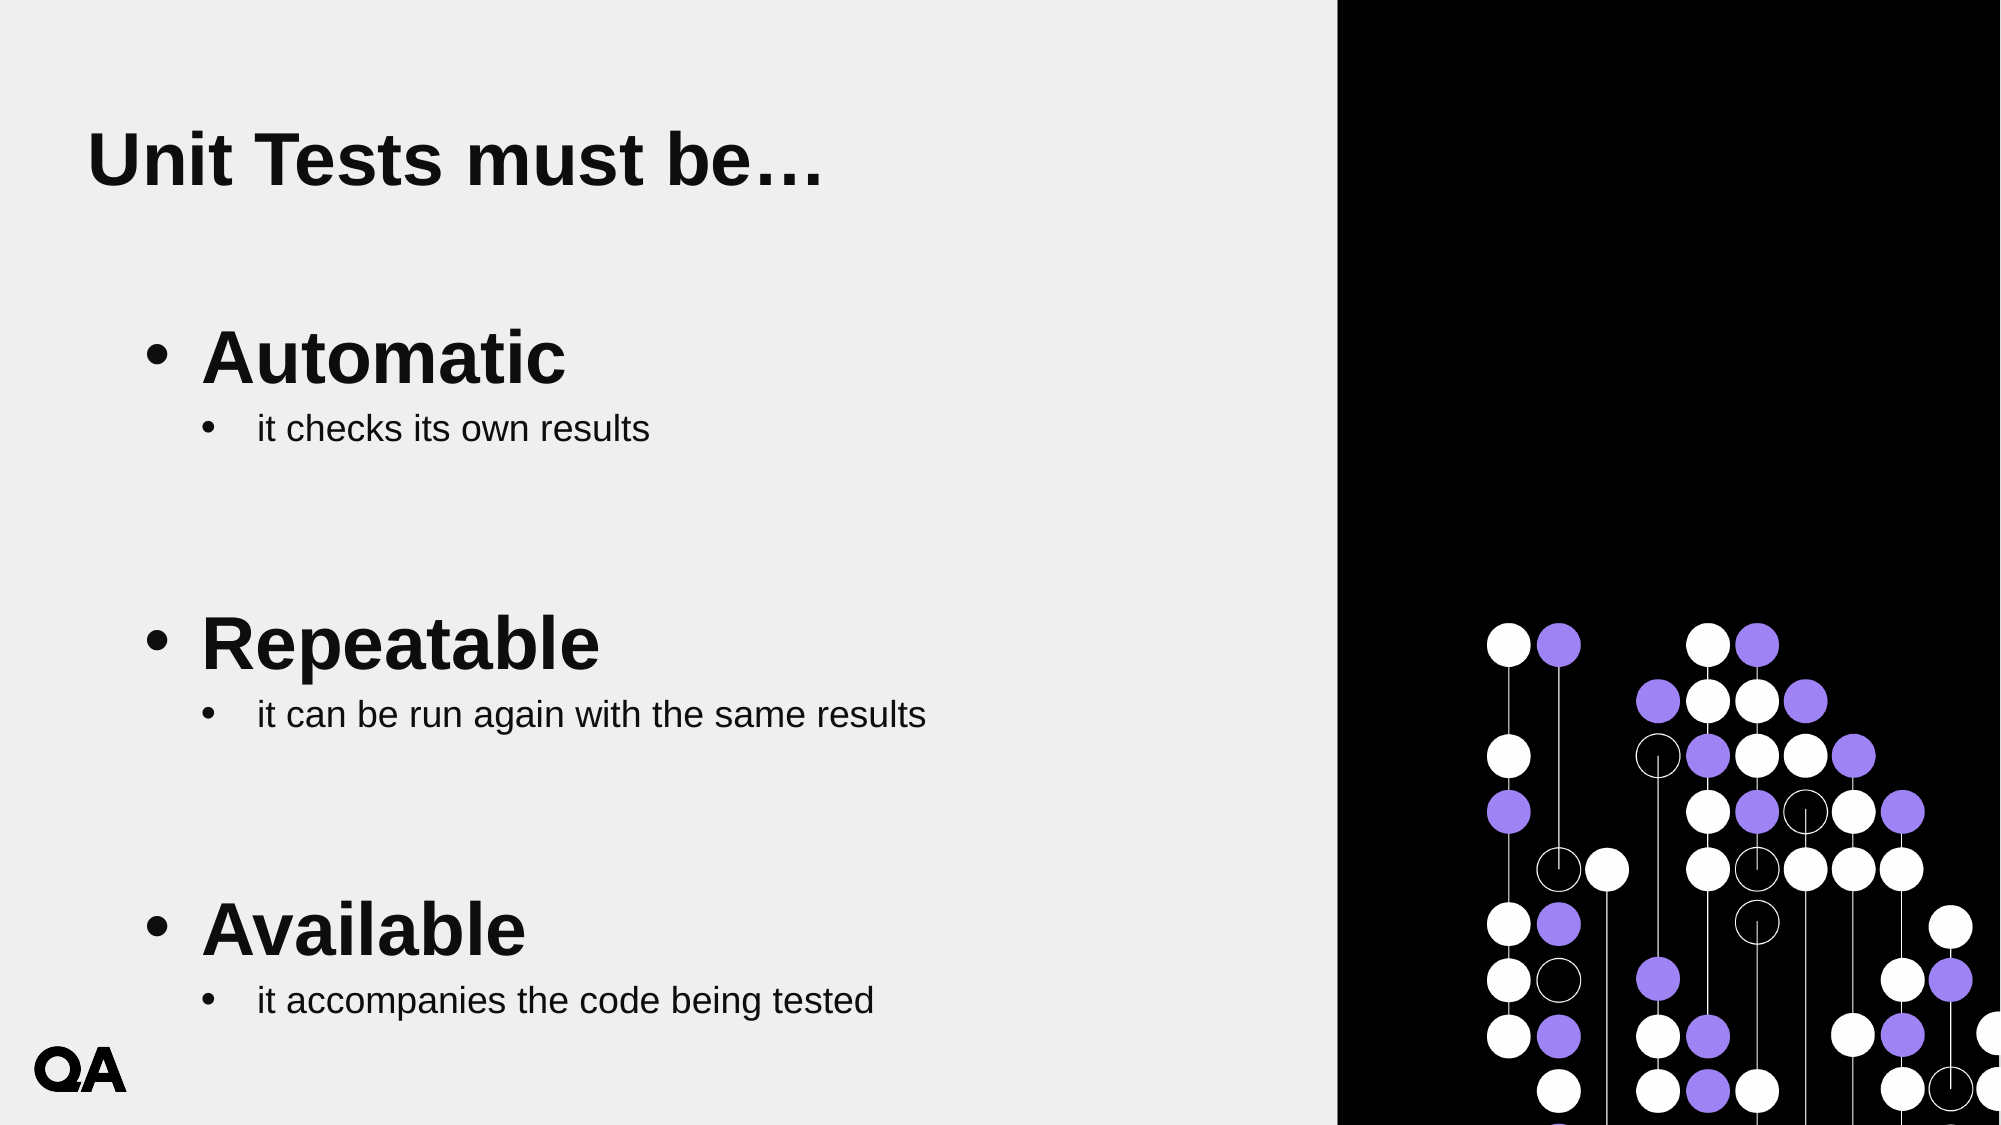

Unit Tests must be…
Automatic
it checks its own results

Repeatable
it can be run again with the same results

Available
it accompanies the code being tested